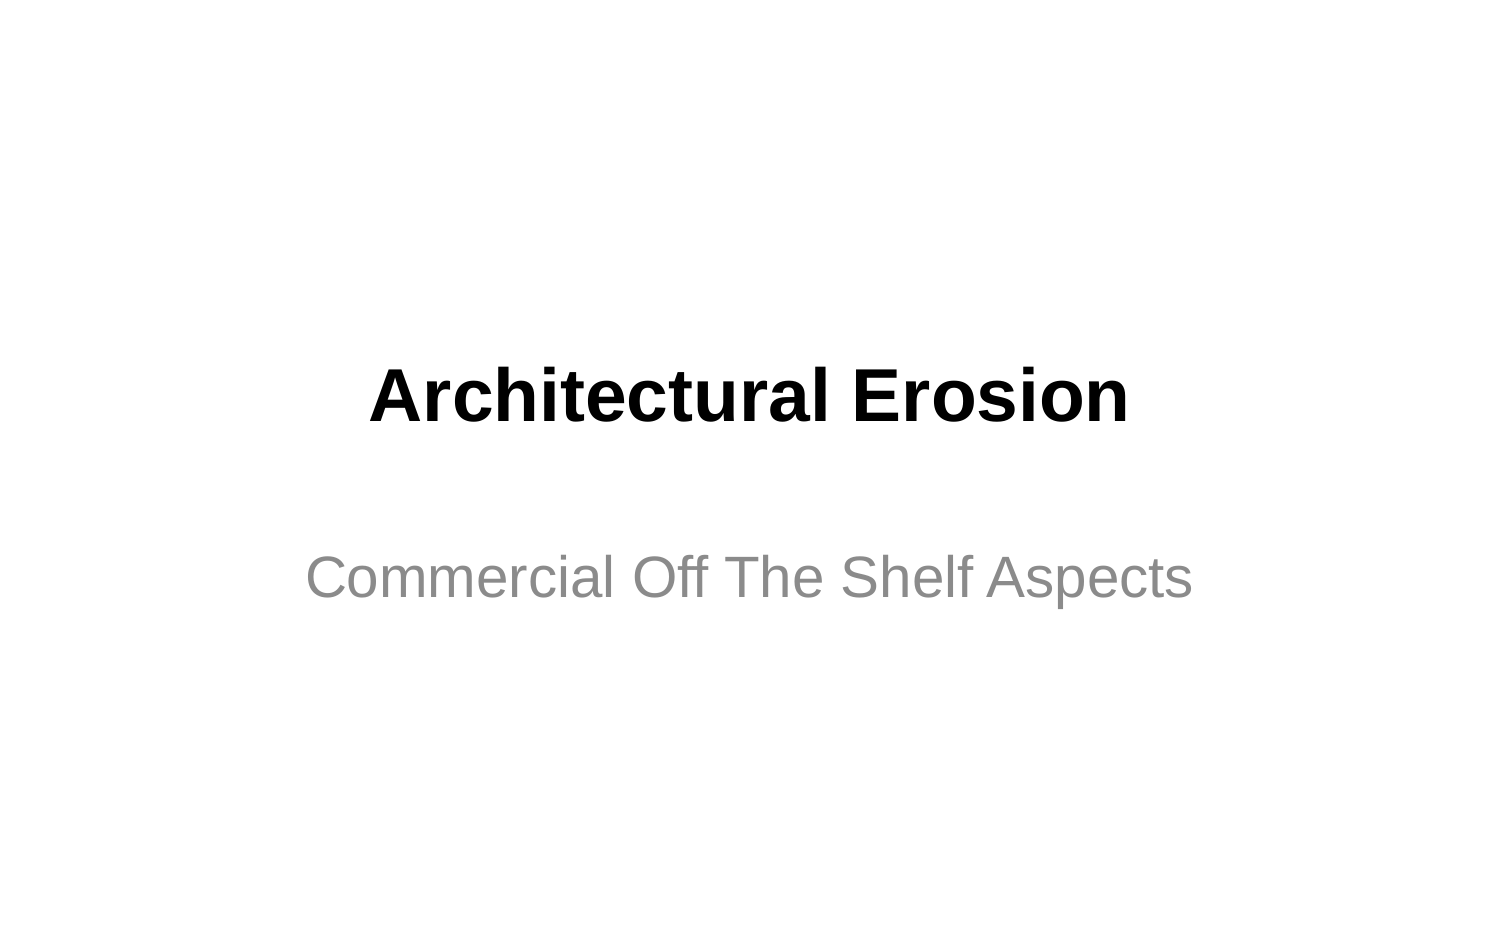

# Architectural Erosion
Commercial Off The Shelf Aspects